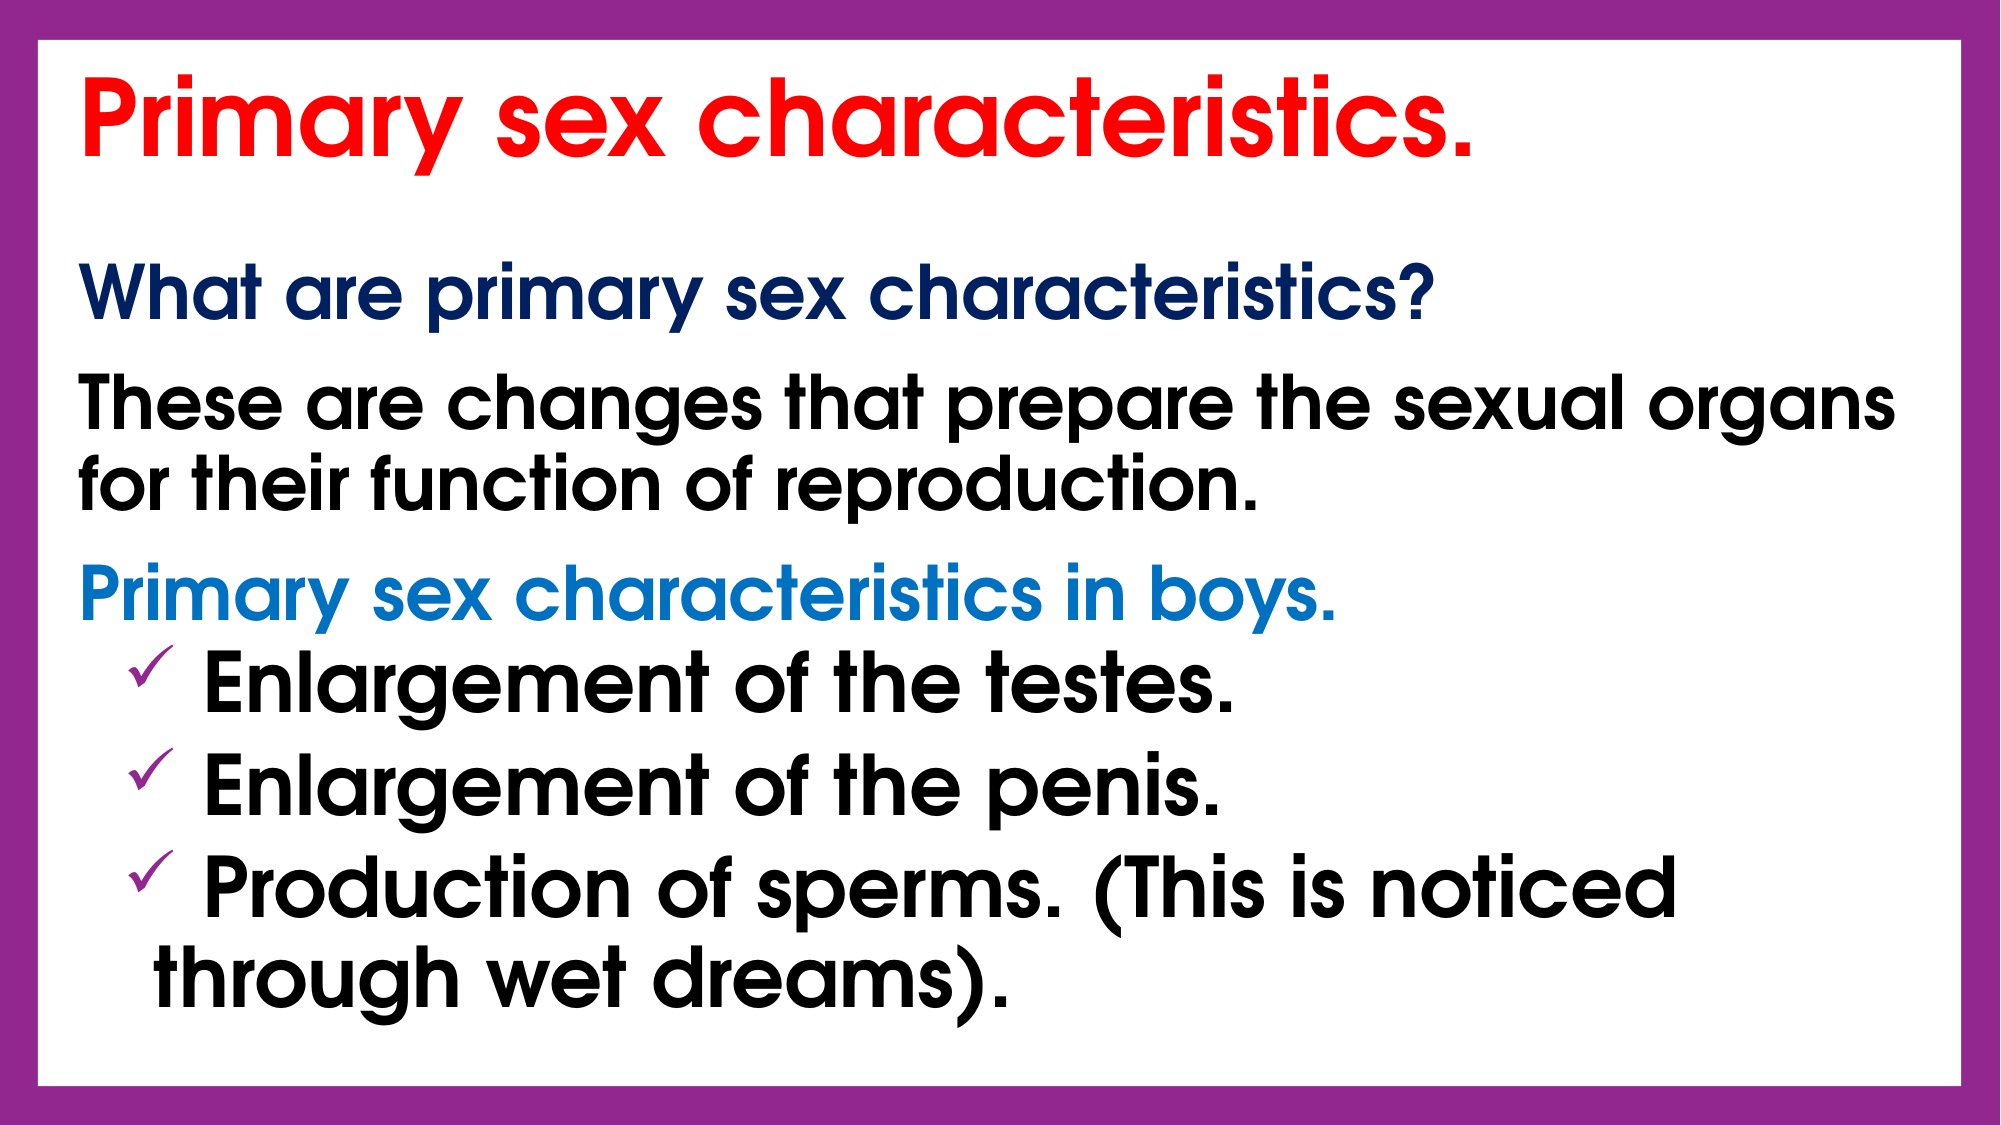

# Primary sex characteristics.
What are primary sex characteristics?
These are changes that prepare the sexual organs for their function of reproduction.
Primary sex characteristics in boys.
 Enlargement of the testes.
 Enlargement of the penis.
 Production of sperms. (This is noticed 	through wet dreams).